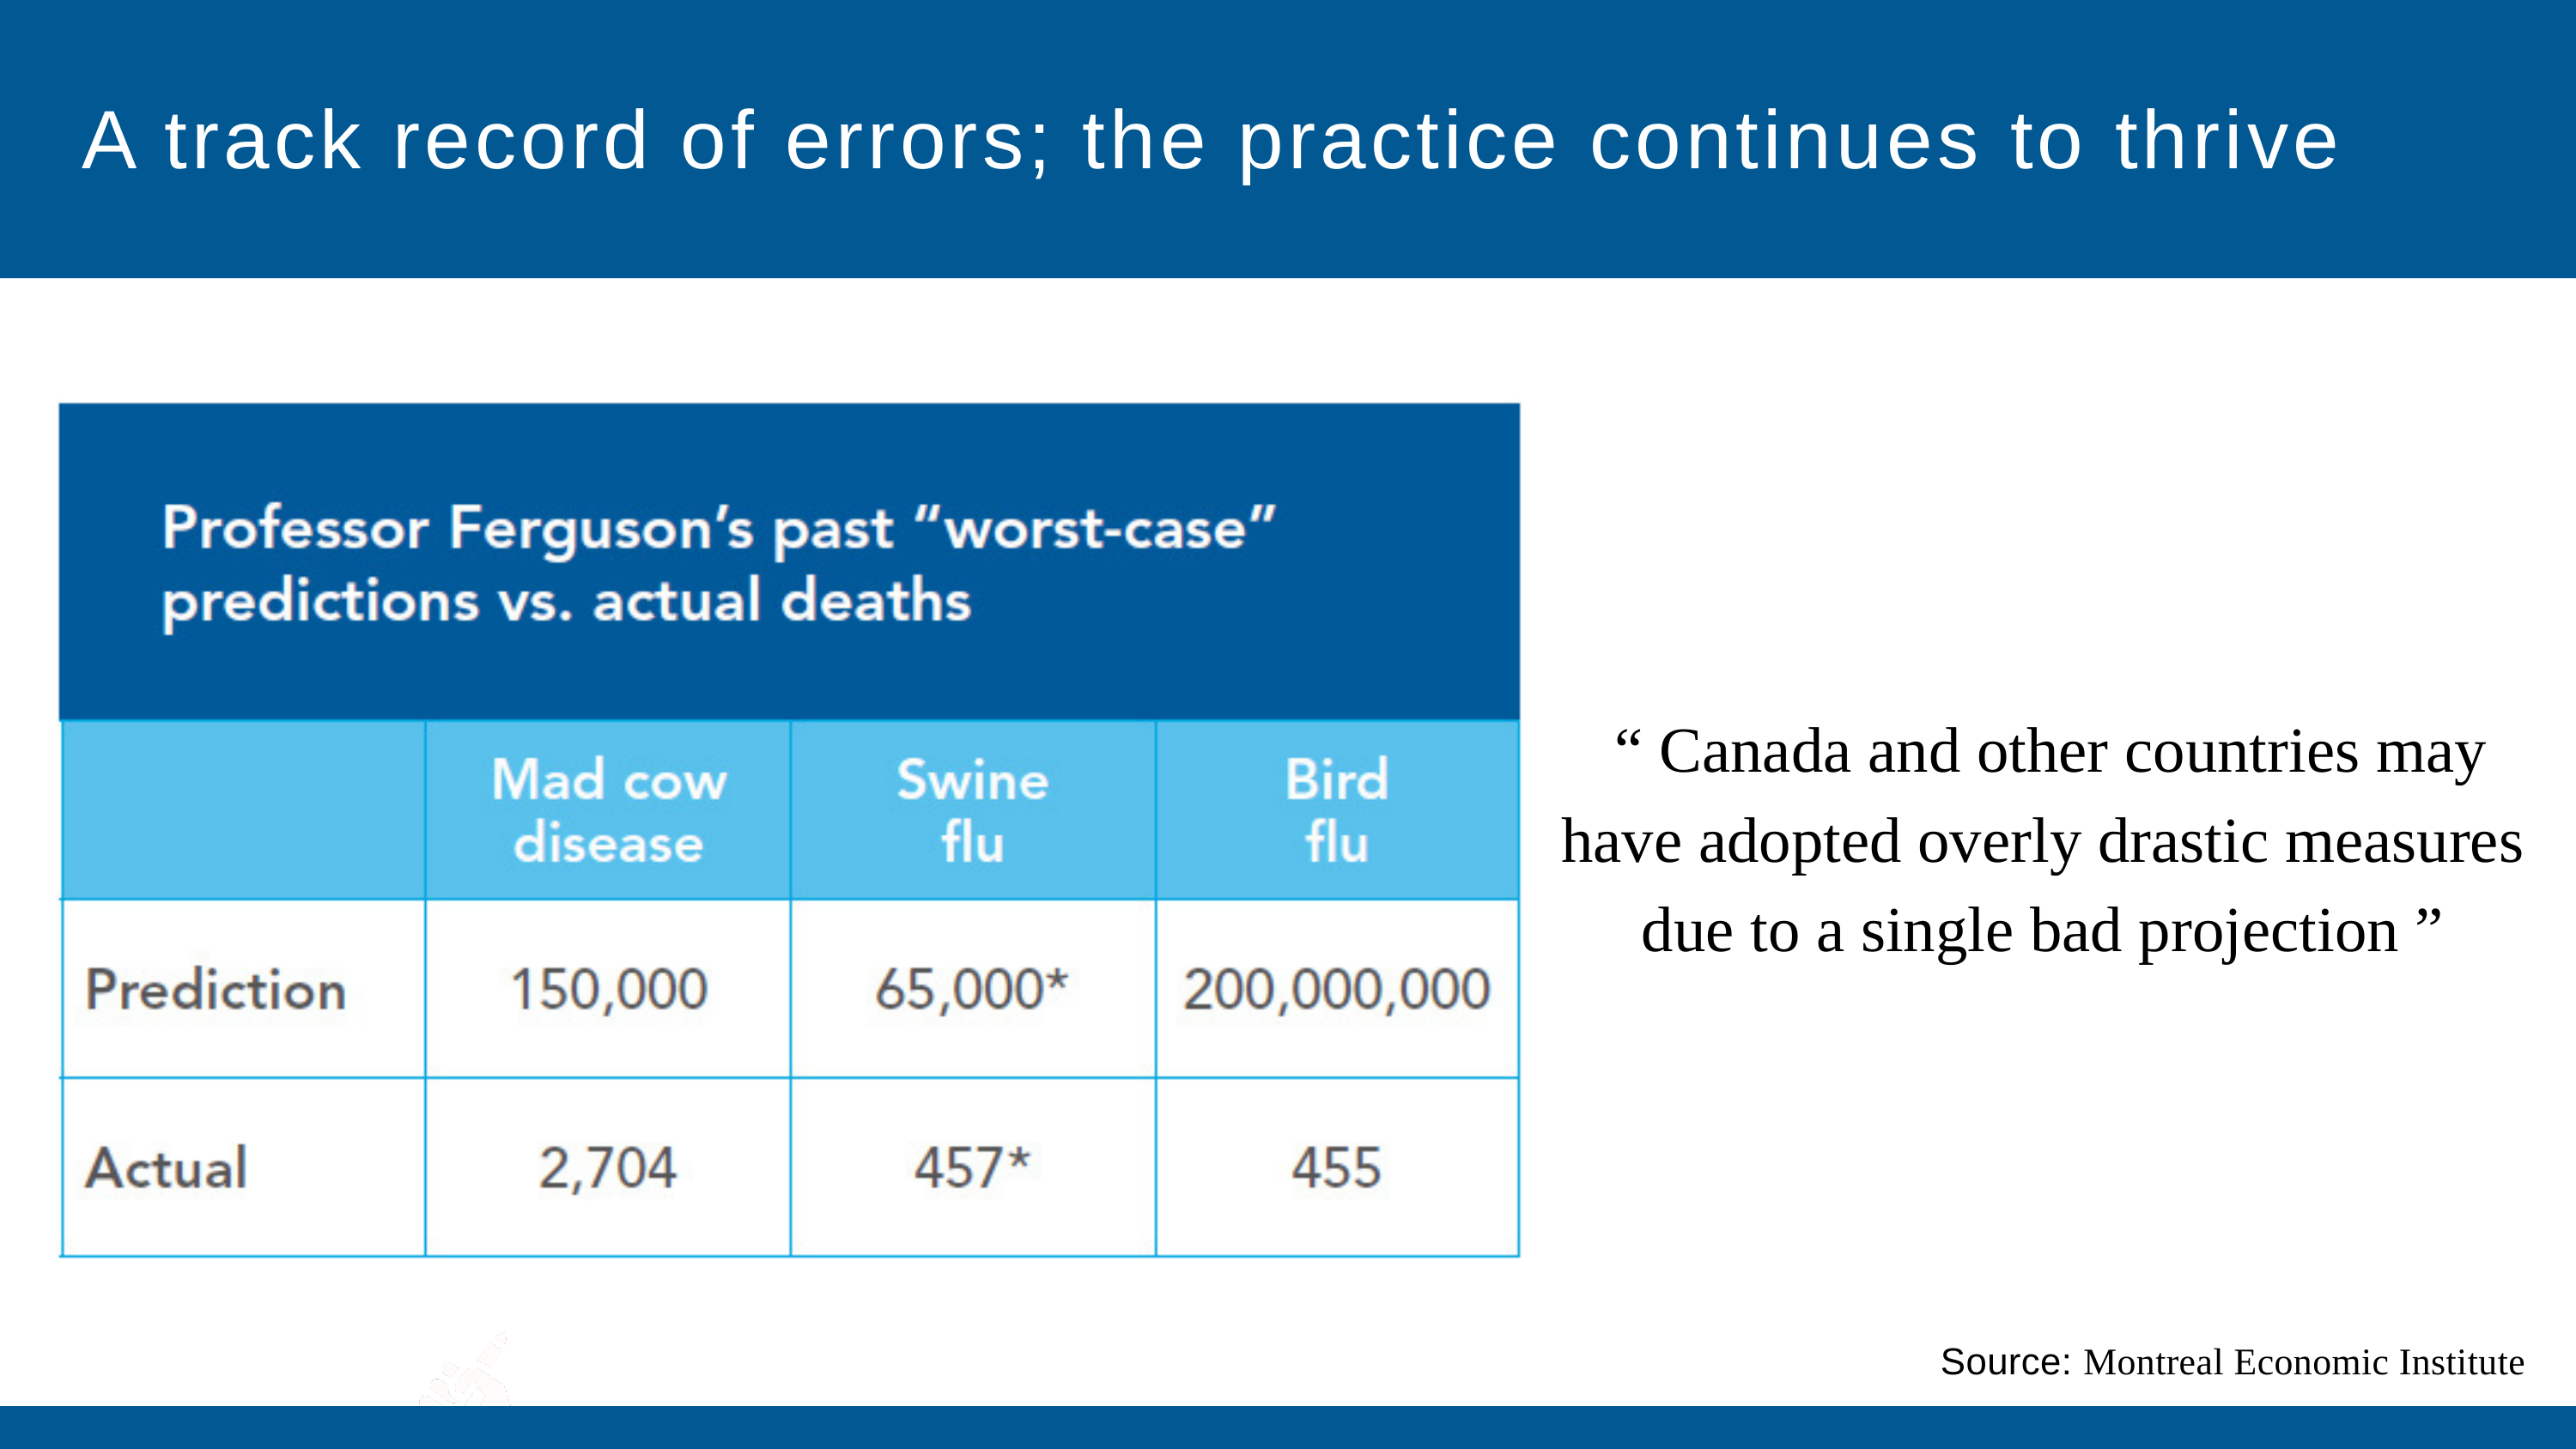

A track record of errors; the practice continues to thrive

 “ Canada and other countries may have adopted overly drastic measures due to a single bad projection ”

Source: Montreal Economic Institute